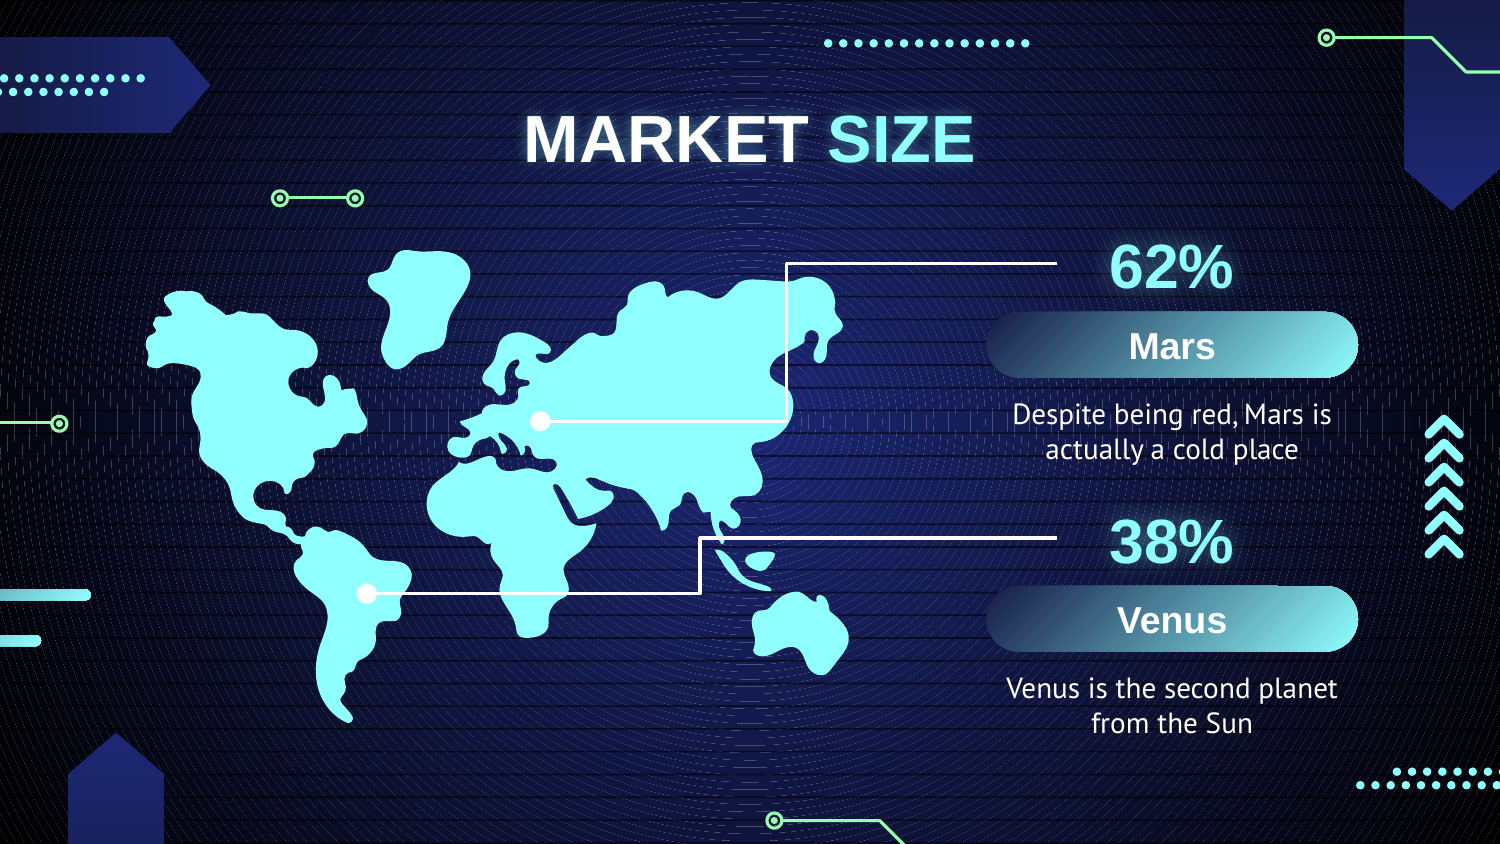

# MARKET SIZE

62%
Mars
Despite being red, Mars is actually a cold place

38%
Venus
Venus is the second planet from the Sun